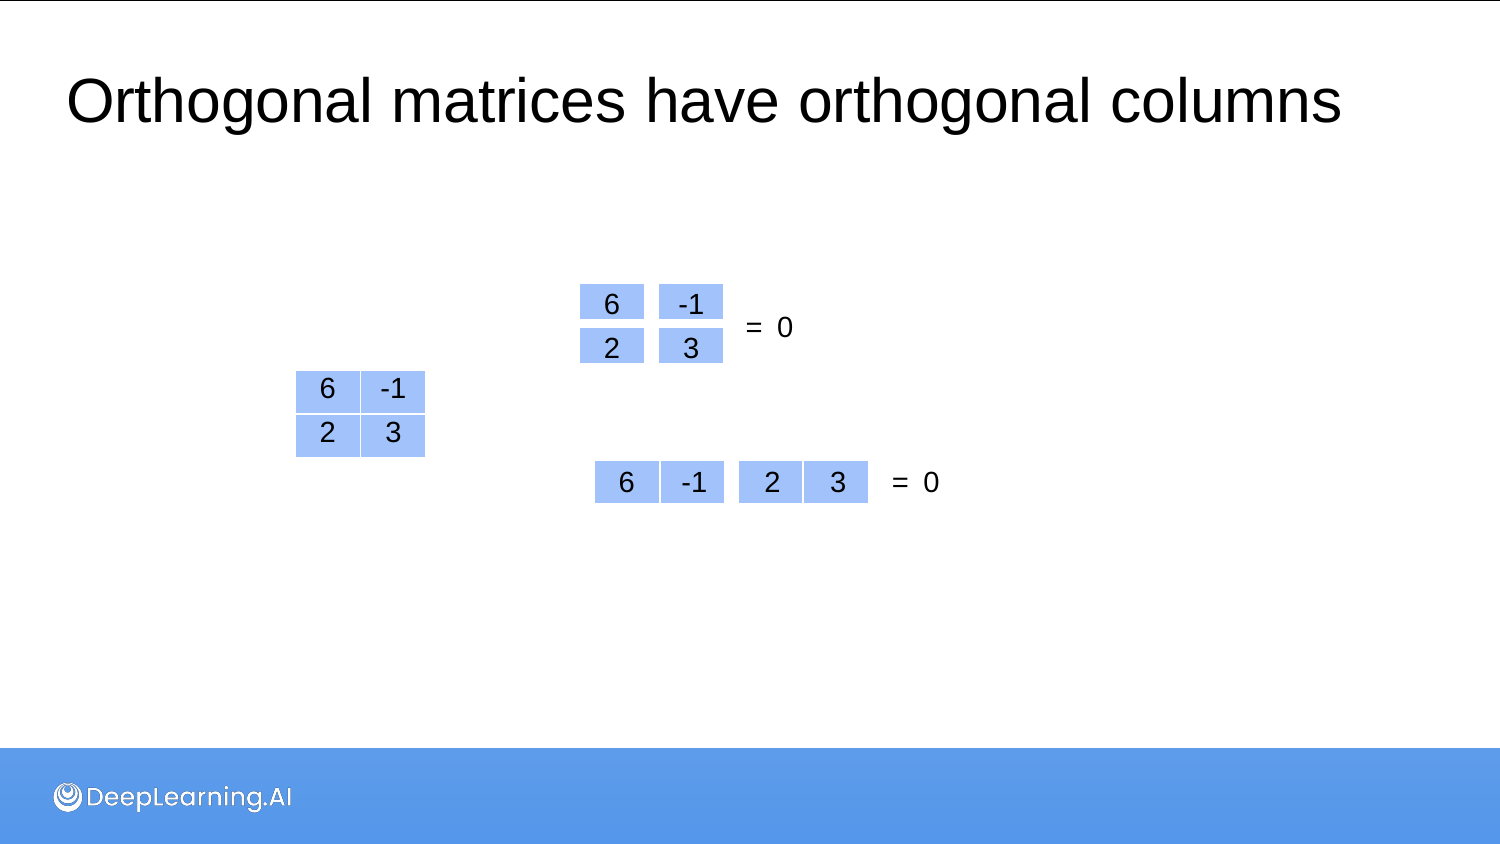

# Orthogonal matrices have orthogonal columns
6
-1
= 0
2
3
| 6 | -1 |
| --- | --- |
| 2 | 3 |

6	-1	2	3	= 0